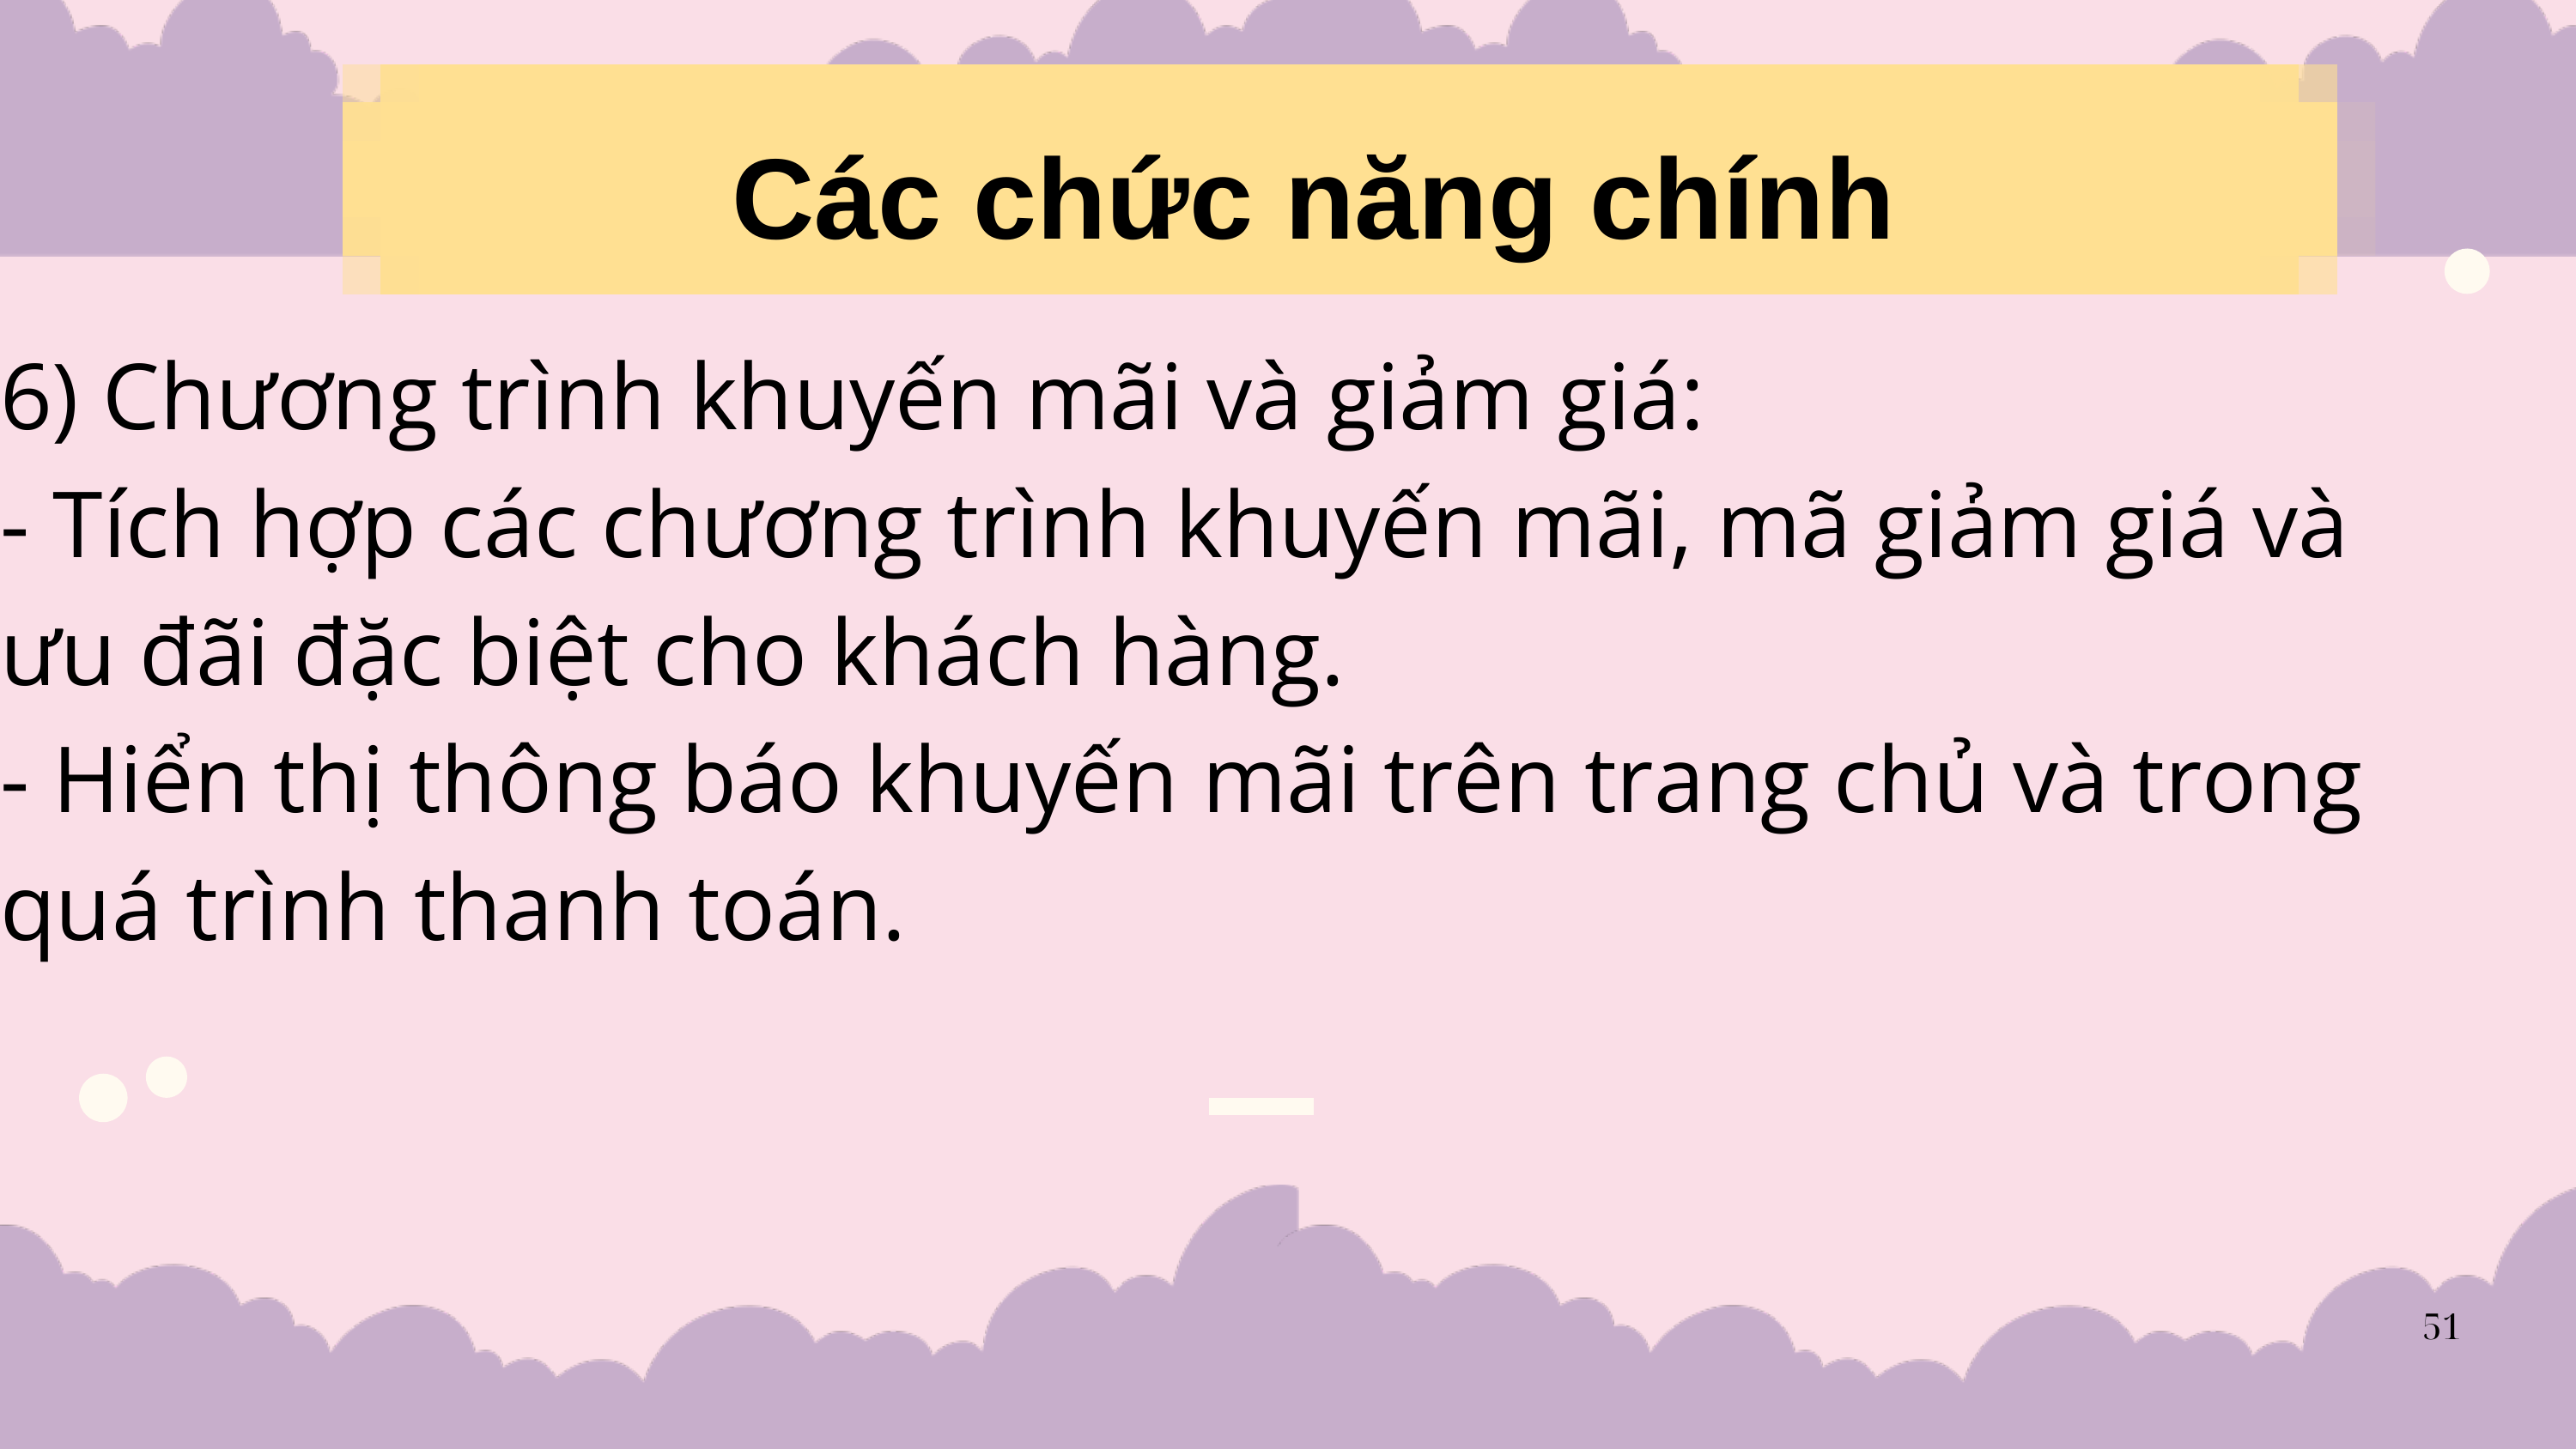

Các chức năng chính

6) Chương trình khuyến mãi và giảm giá:
- Tích hợp các chương trình khuyến mãi, mã giảm giá và ưu đãi đặc biệt cho khách hàng.
- Hiển thị thông báo khuyến mãi trên trang chủ và trong quá trình thanh toán.​

51